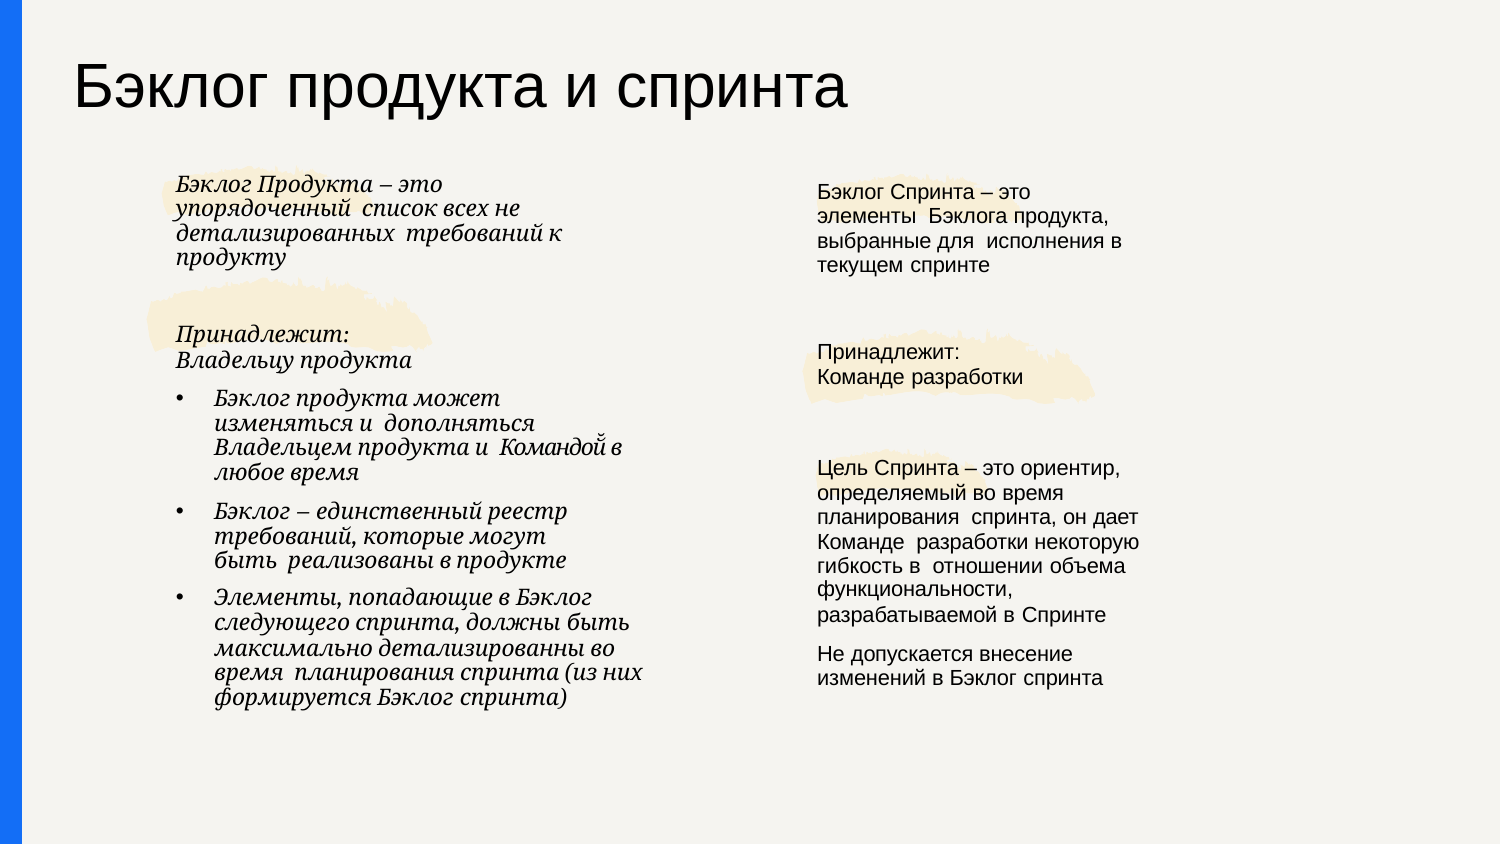

# Бэклог продукта и спринта

Бэклог Продукта – это упорядоченный  список всех не детализированных  требований к продукту

Принадлежит:
Владельцу продукта
Бэклог продукта может изменяться и  дополняться Владельцем продукта и  Командой̆ в любое время
Бэклог – единственный реестр  требований, которые могут быть  реализованы в продукте
Элементы, попадающие в Бэклог
следующего спринта, должны быть
максимально детализированны во время  планирования спринта (из них  формируется Бэклог спринта)

Бэклог Спринта – это элементы  Бэклога продукта, выбранные для  исполнения в текущем спринте

Принадлежит:
Команде разработки

Цель Спринта – это ориентир,  определяемый во время планирования  спринта, он дает Команде  разработки некоторую гибкость в  отношении объема
функциональности,
разрабатываемой в Спринте
Не допускается внесение изменений в Бэклог спринта